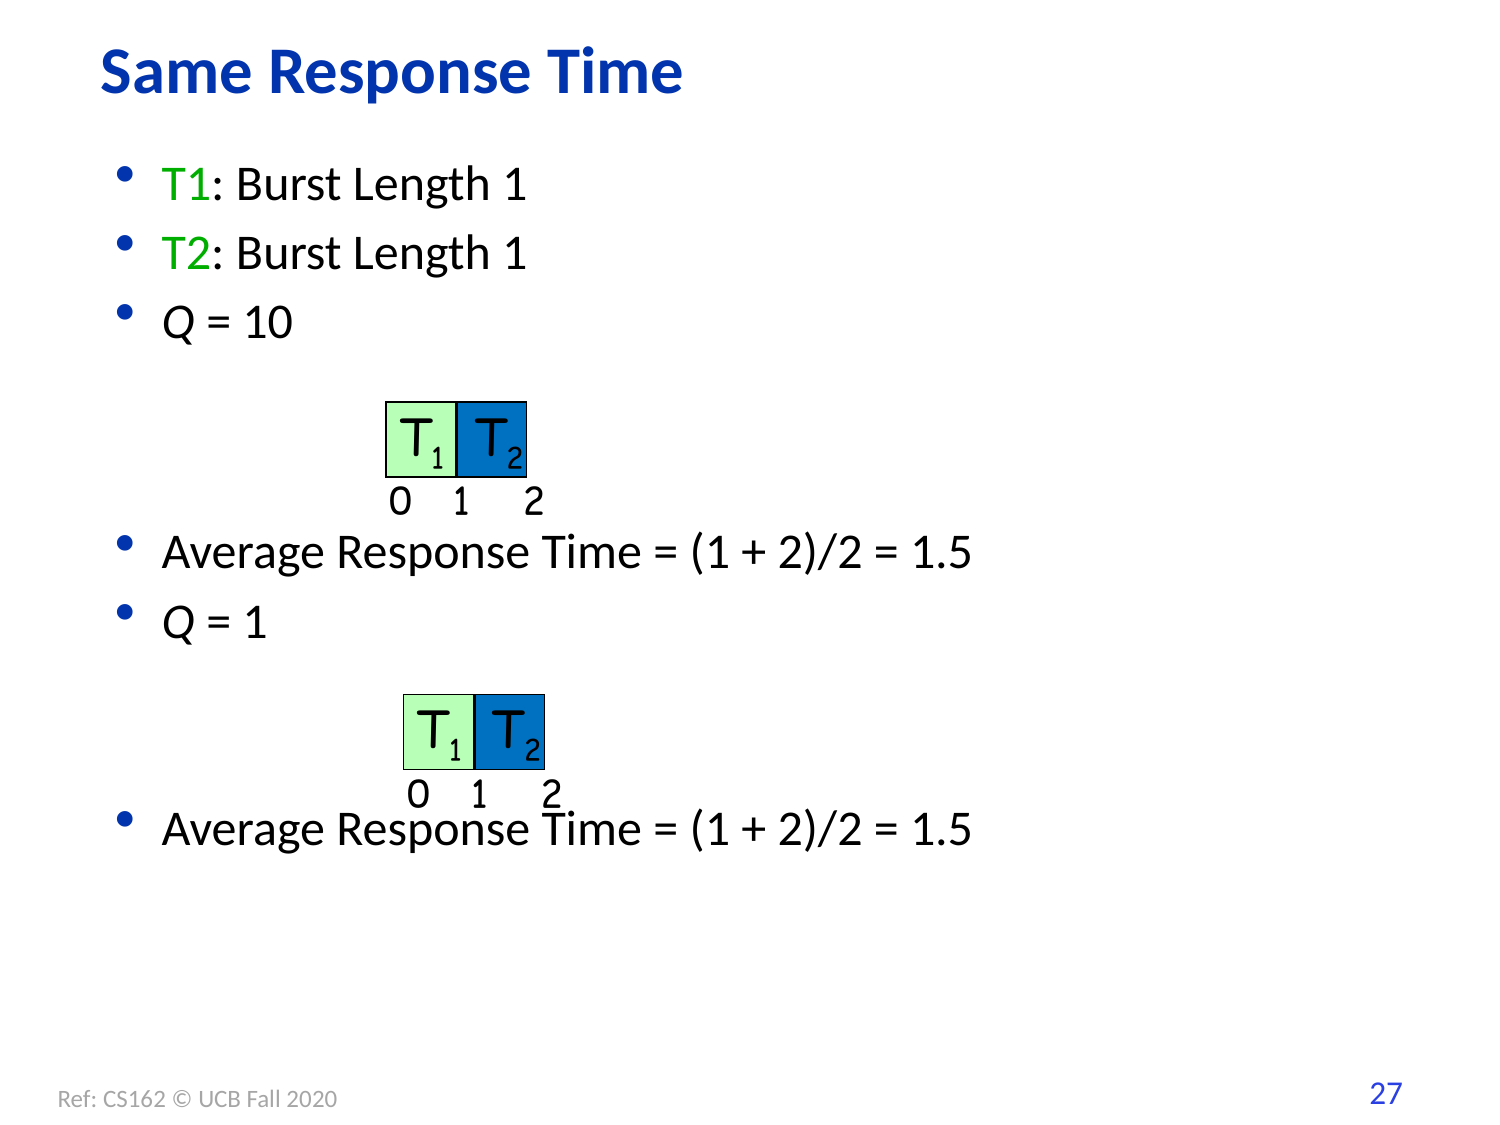

# Same Response Time
T1: Burst Length 1
T2: Burst Length 1
Q = 10

Average Response Time = (1 + 2)/2 = 1.5
Q = 1

Average Response Time = (1 + 2)/2 = 1.5
T1
T2
1
0
2
T1
T2
1
0
2
Ref: CS162 © UCB Fall 2020